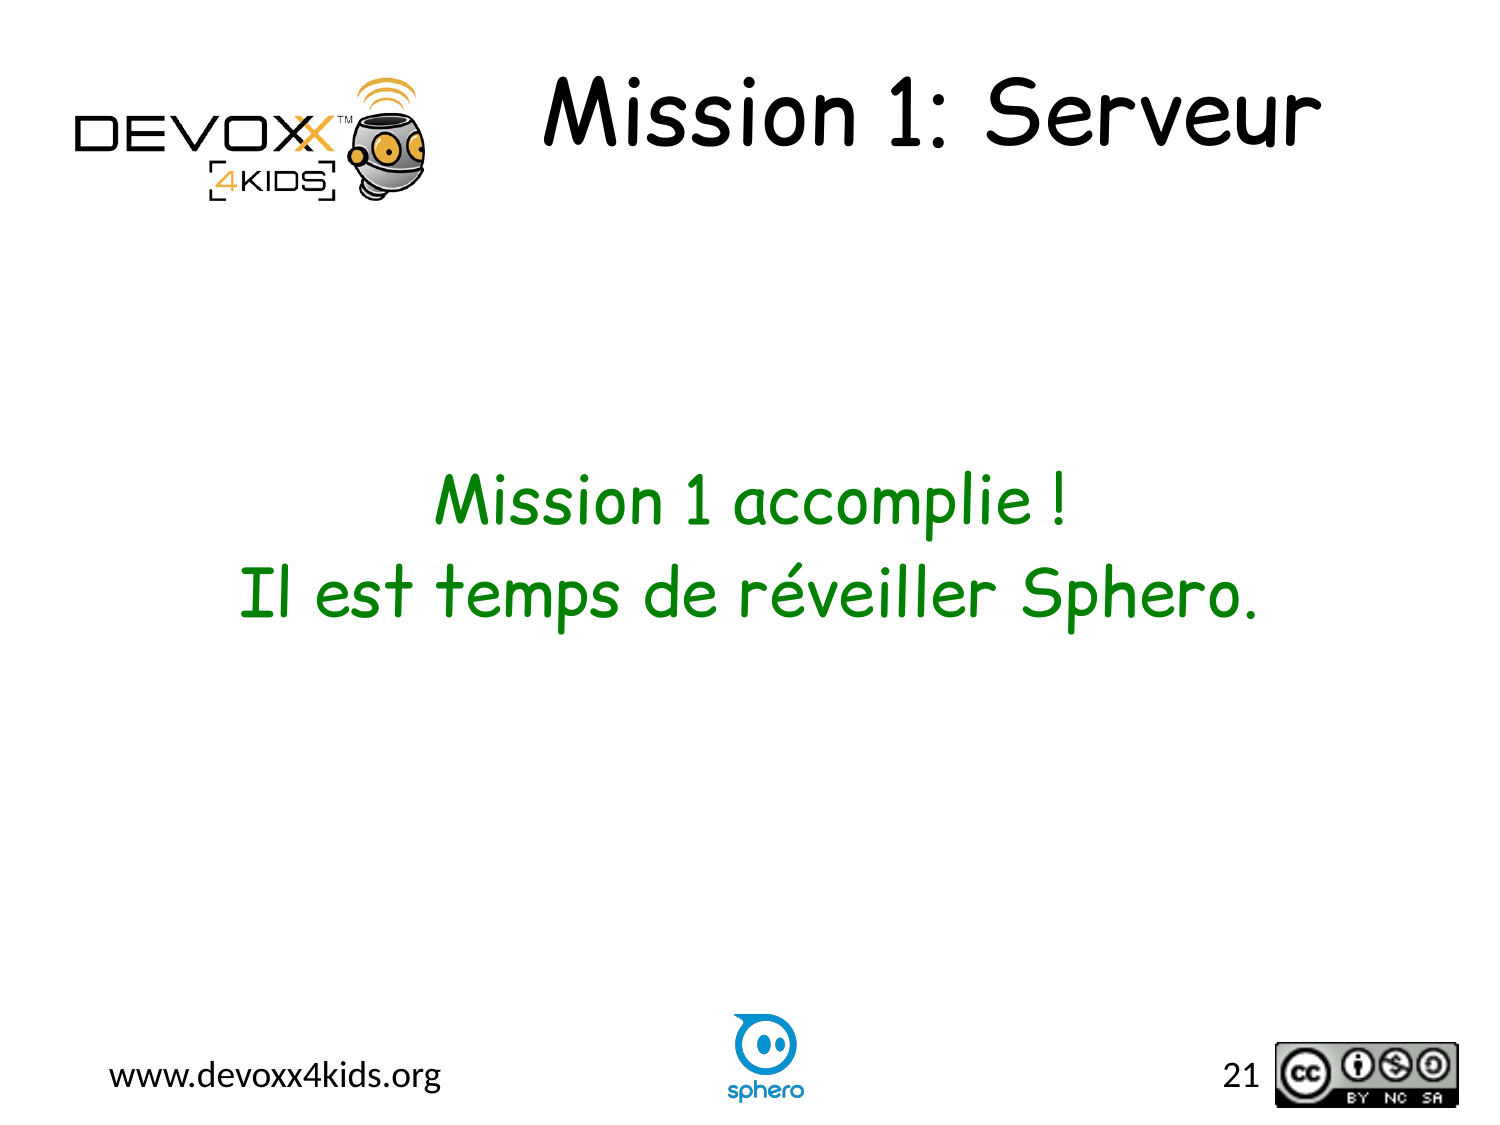

# Mission 1: Serveur

Mission 1 accomplie !
Il est temps de réveiller Sphero.
21